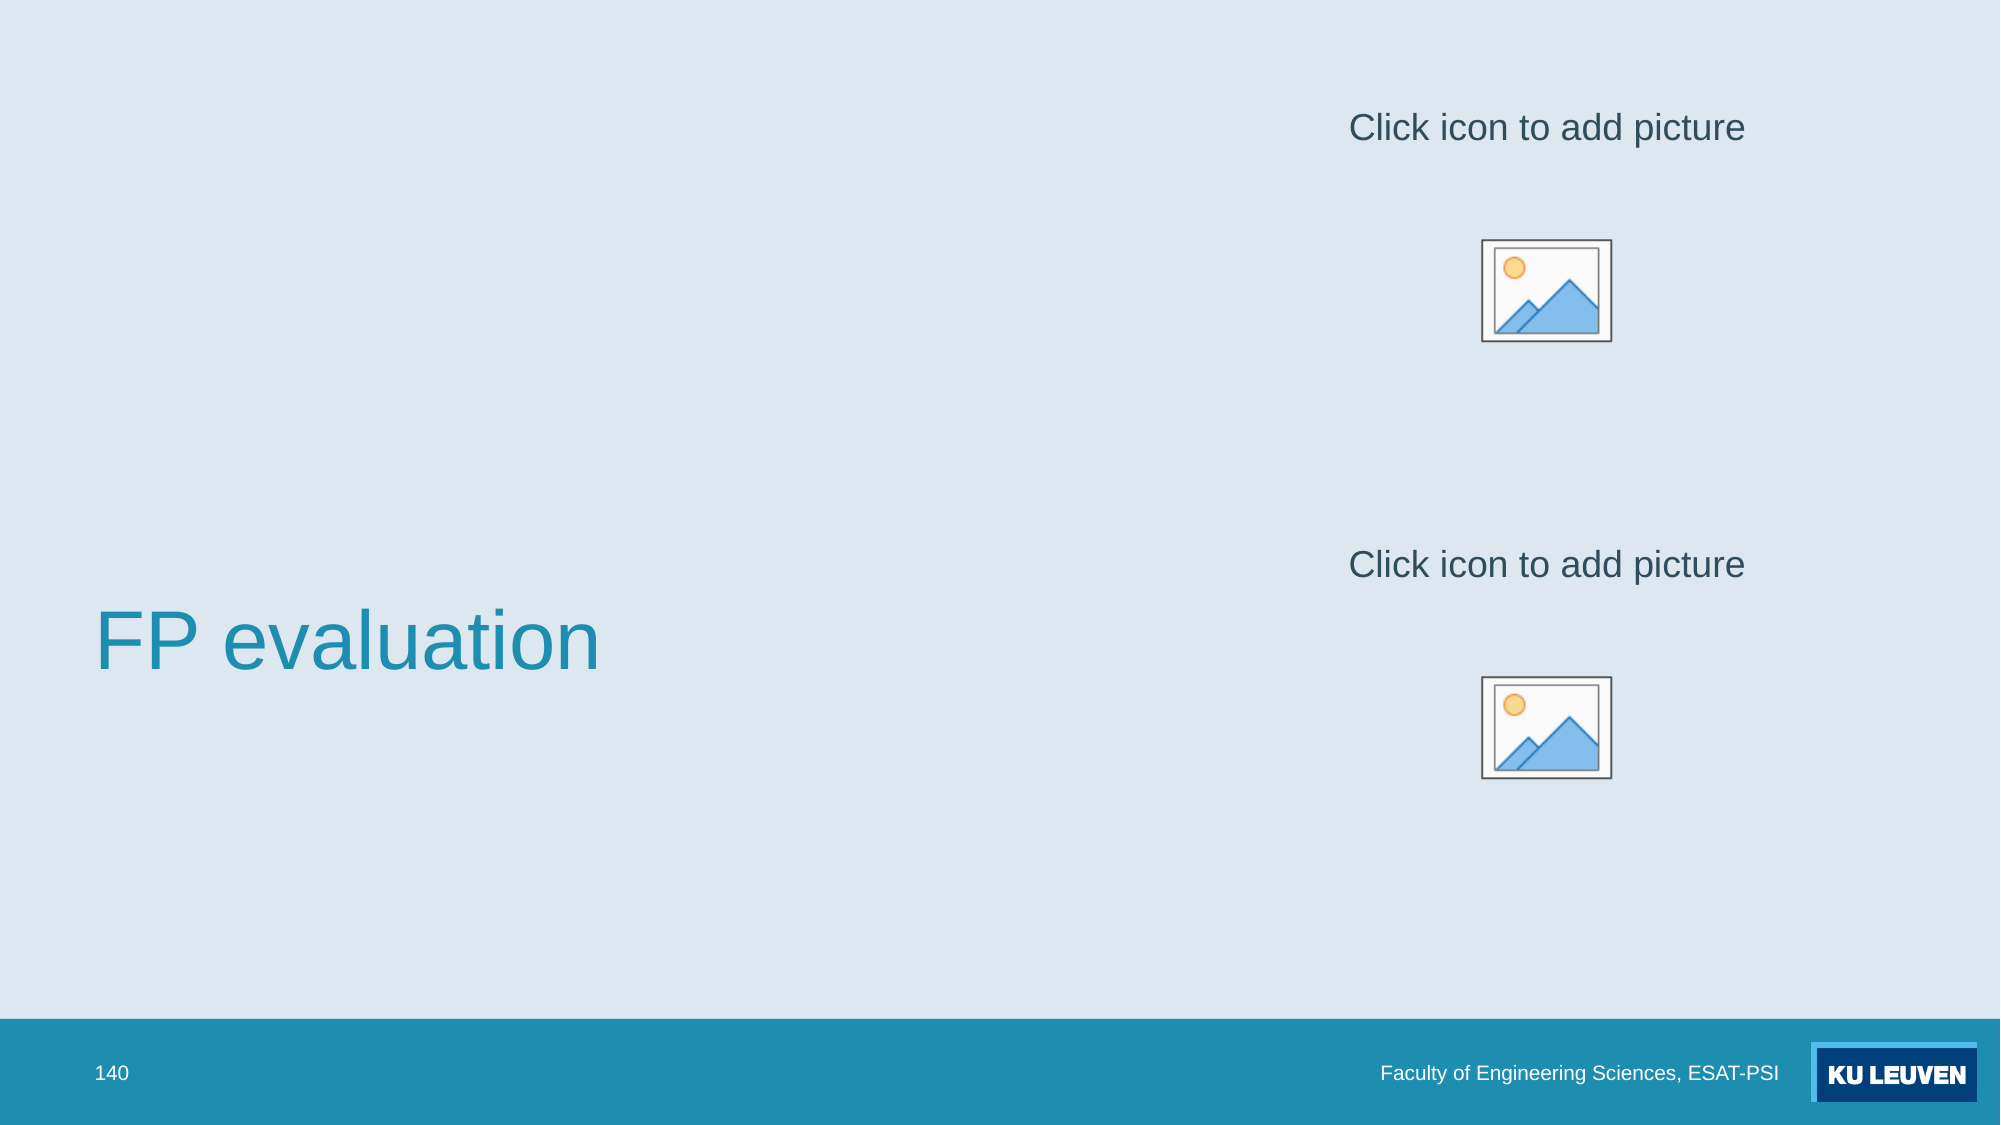

# FP evaluation

140
Faculty of Engineering Sciences, ESAT-PSI